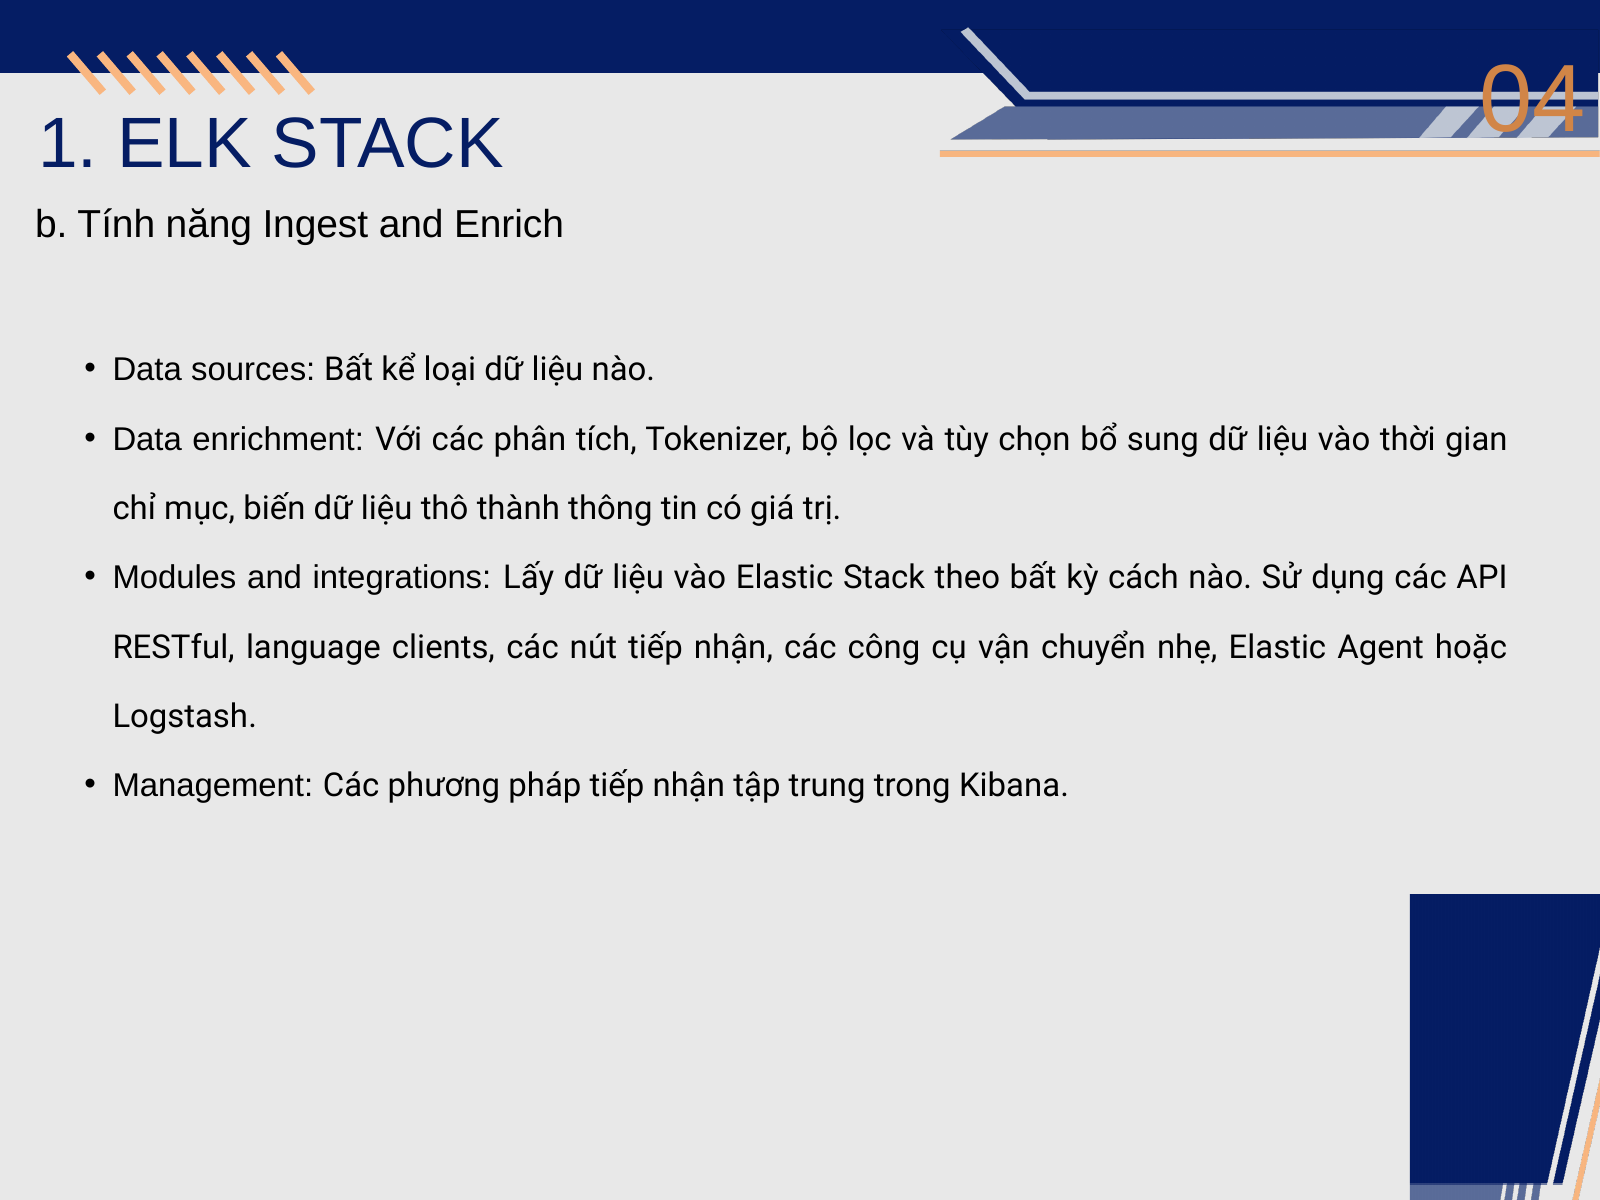

04
1. ELK STACK
 b. Tính năng Ingest and Enrich
Data sources: Bất kể loại dữ liệu nào.
Data enrichment: Với các phân tích, Tokenizer, bộ lọc và tùy chọn bổ sung dữ liệu vào thời gian chỉ mục, biến dữ liệu thô thành thông tin có giá trị.
Modules and integrations: Lấy dữ liệu vào Elastic Stack theo bất kỳ cách nào. Sử dụng các API RESTful, language clients, các nút tiếp nhận, các công cụ vận chuyển nhẹ, Elastic Agent hoặc Logstash.
Management: Các phương pháp tiếp nhận tập trung trong Kibana.